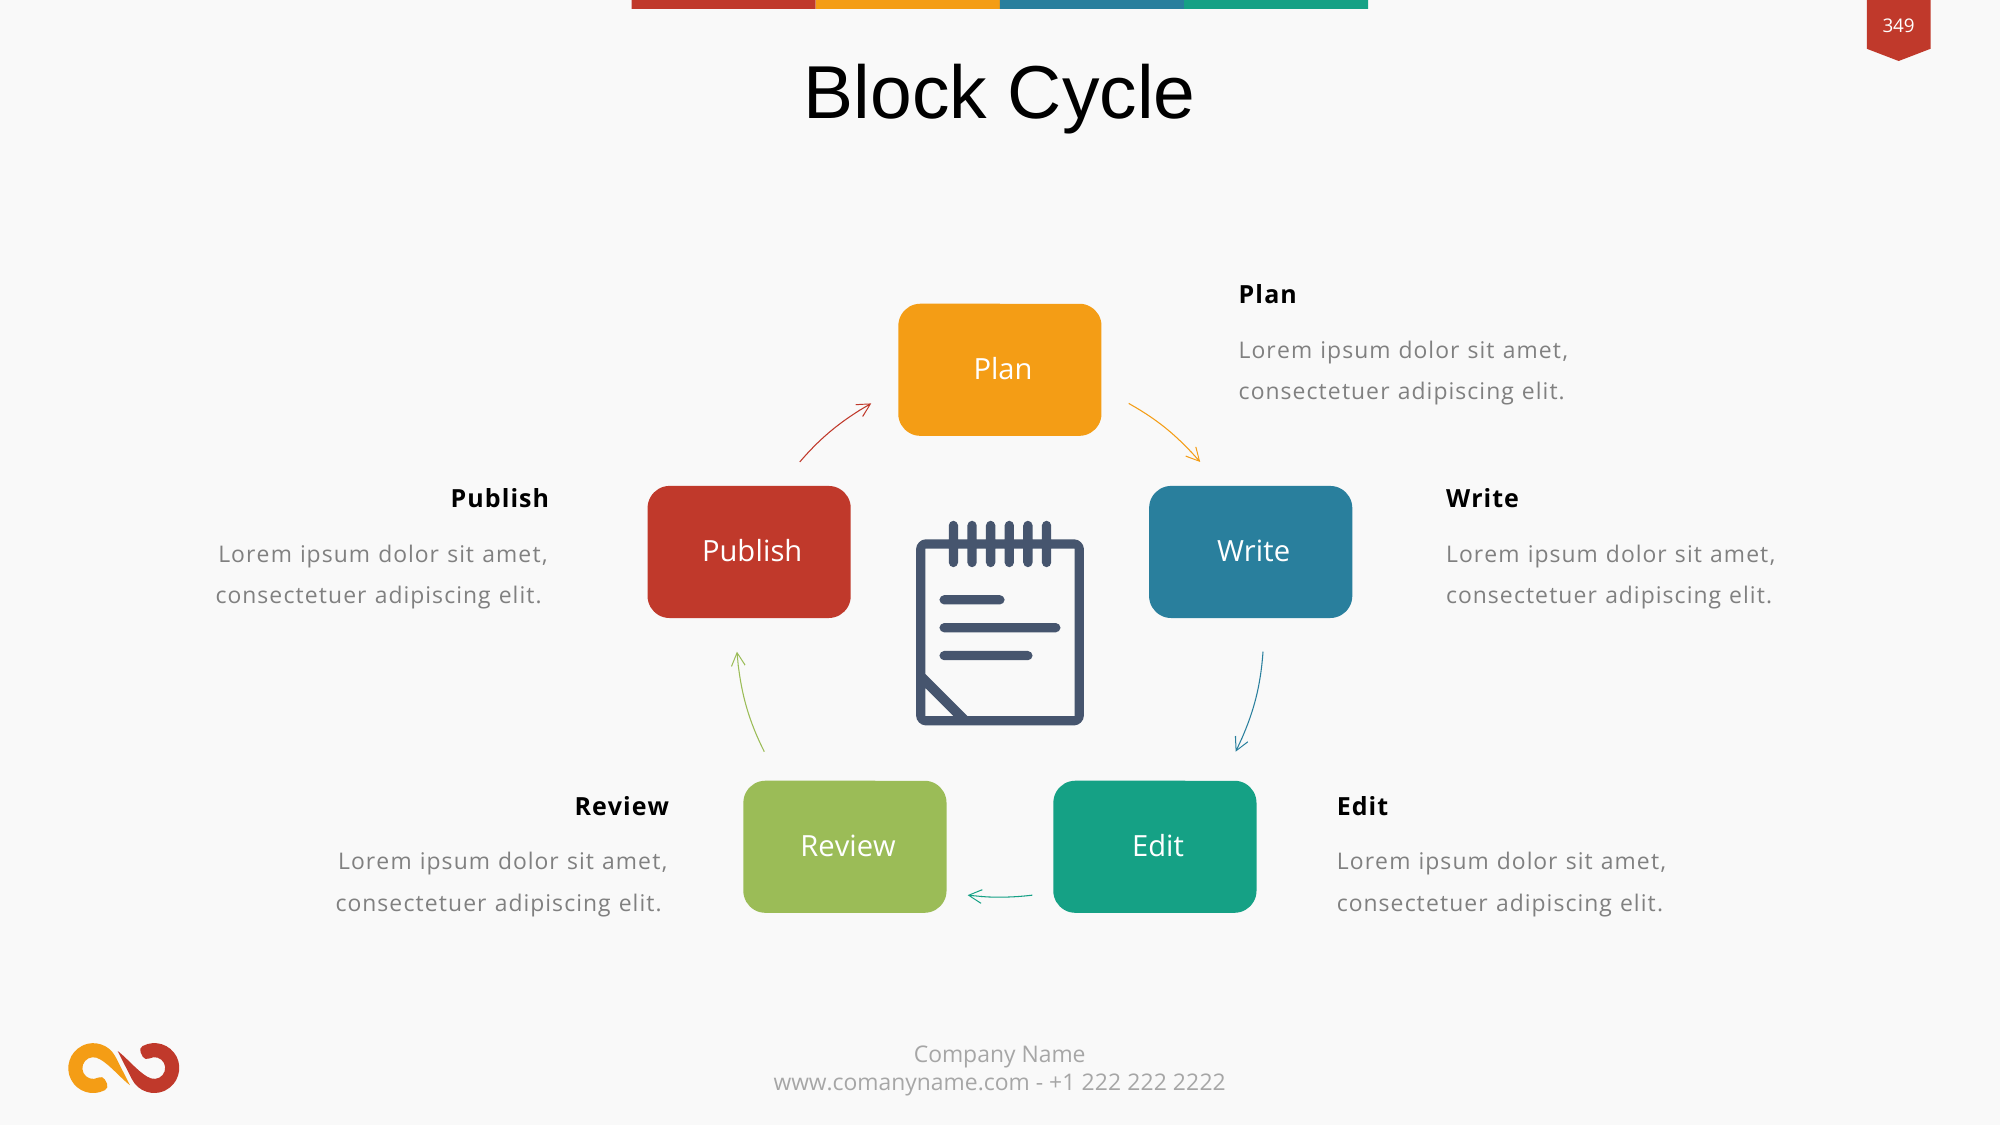

Block Cycle
Plan
Plan
Write
Edit
Review
Publish
Lorem ipsum dolor sit amet, consectetuer adipiscing elit.
Publish
Write

Lorem ipsum dolor sit amet, consectetuer adipiscing elit.
Lorem ipsum dolor sit amet, consectetuer adipiscing elit.
Review
Edit
Lorem ipsum dolor sit amet, consectetuer adipiscing elit.
Lorem ipsum dolor sit amet, consectetuer adipiscing elit.